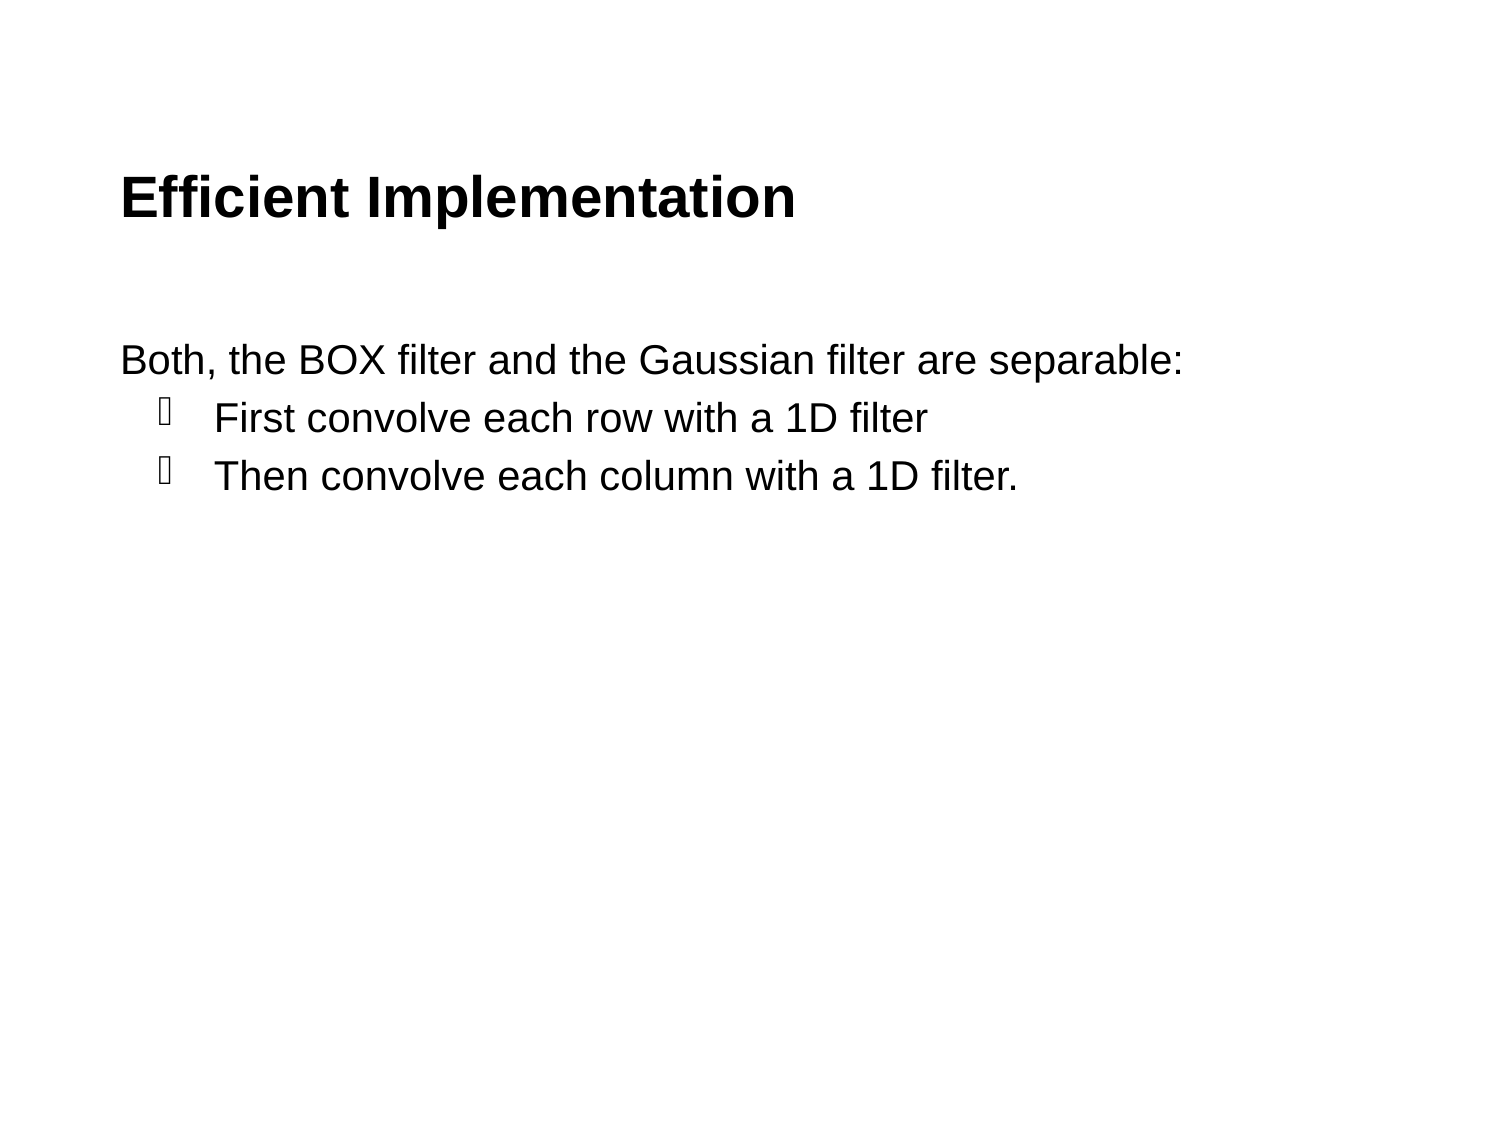

Efficient Implementation
Both, the BOX filter and the Gaussian filter are separable:
First convolve each row with a 1D filter
Then convolve each column with a 1D filter.
25